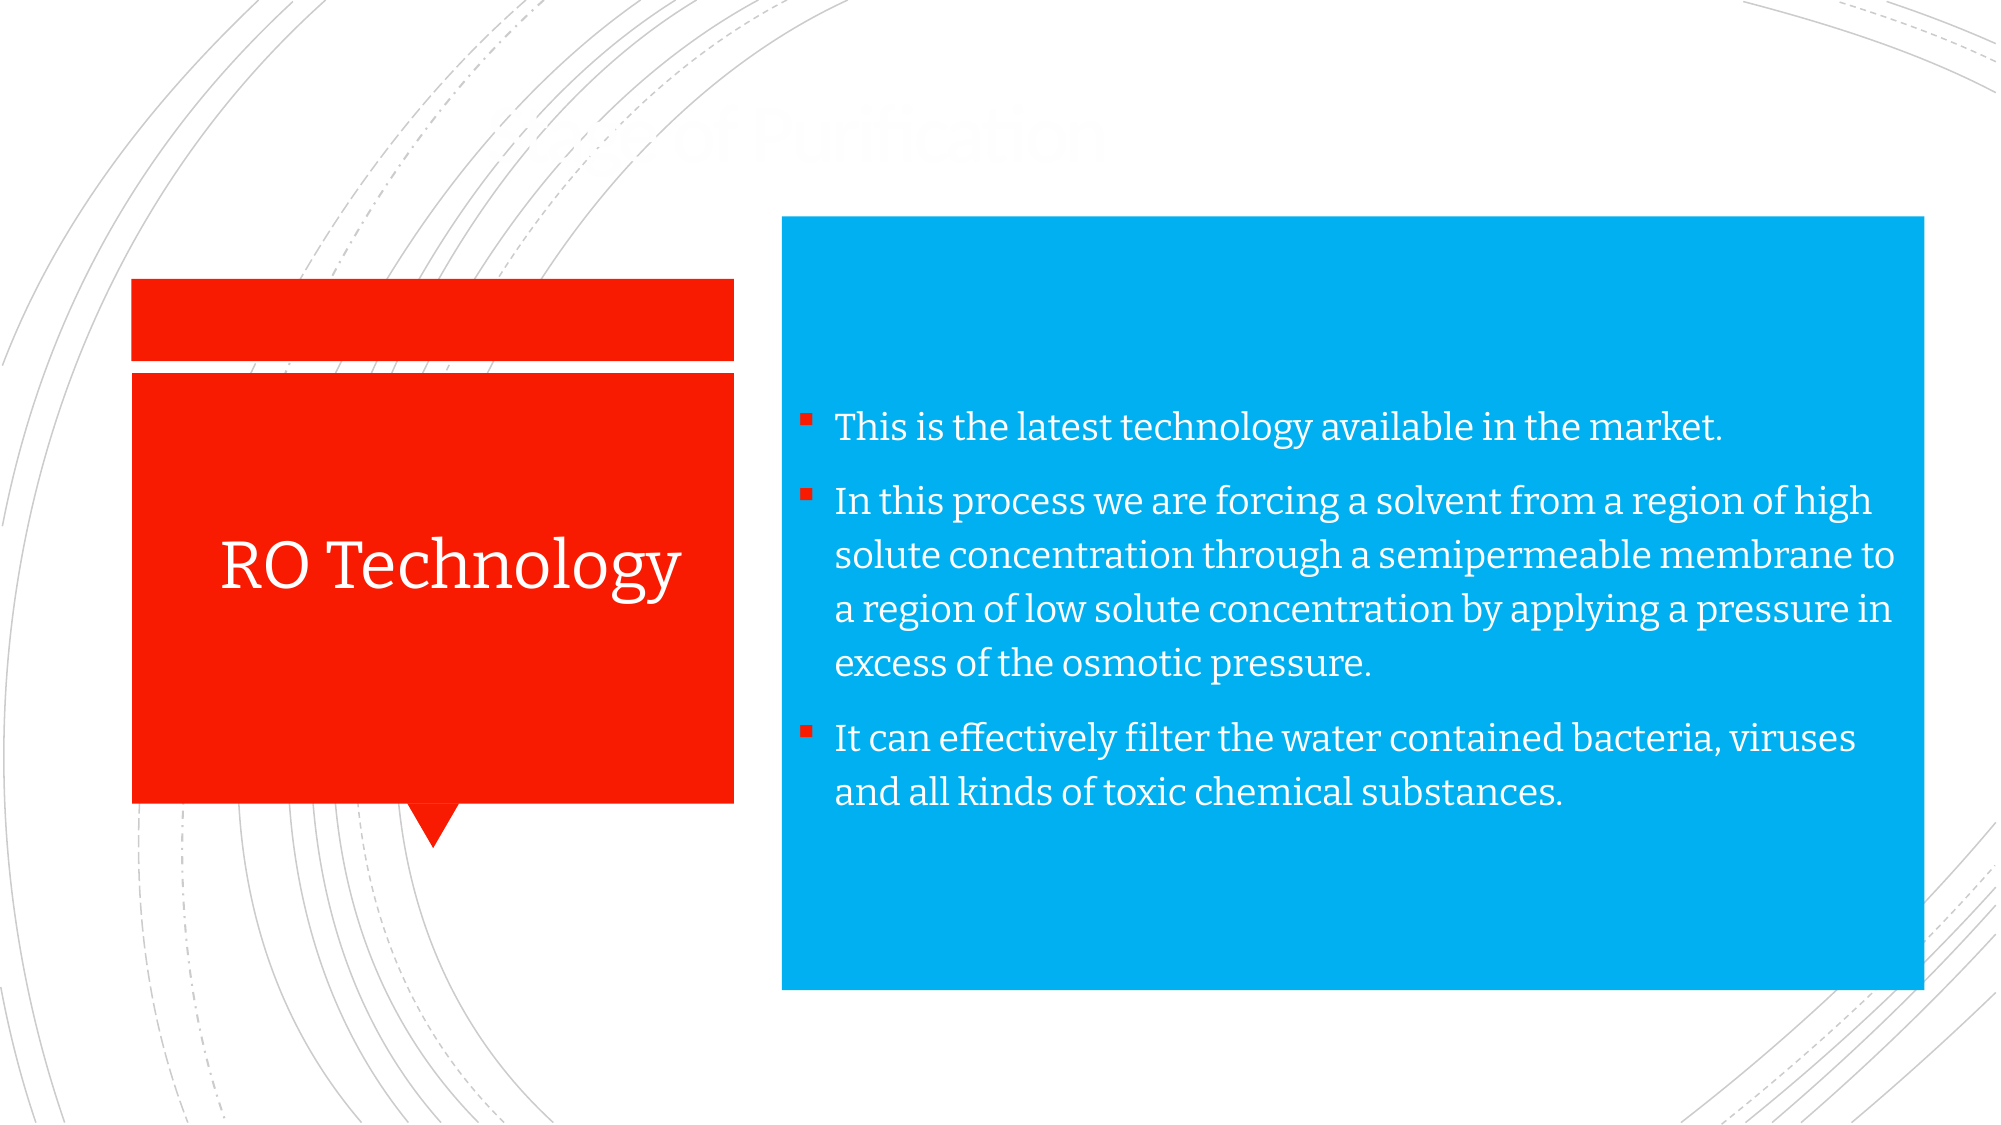

# Stage of Purification
This is the latest technology available in the market.
In this process we are forcing a solvent from a region of high solute concentration through a semipermeable membrane to a region of low solute concentration by applying a pressure in excess of the osmotic pressure.
It can effectively filter the water contained bacteria, viruses and all kinds of toxic chemical substances.
RO Technology